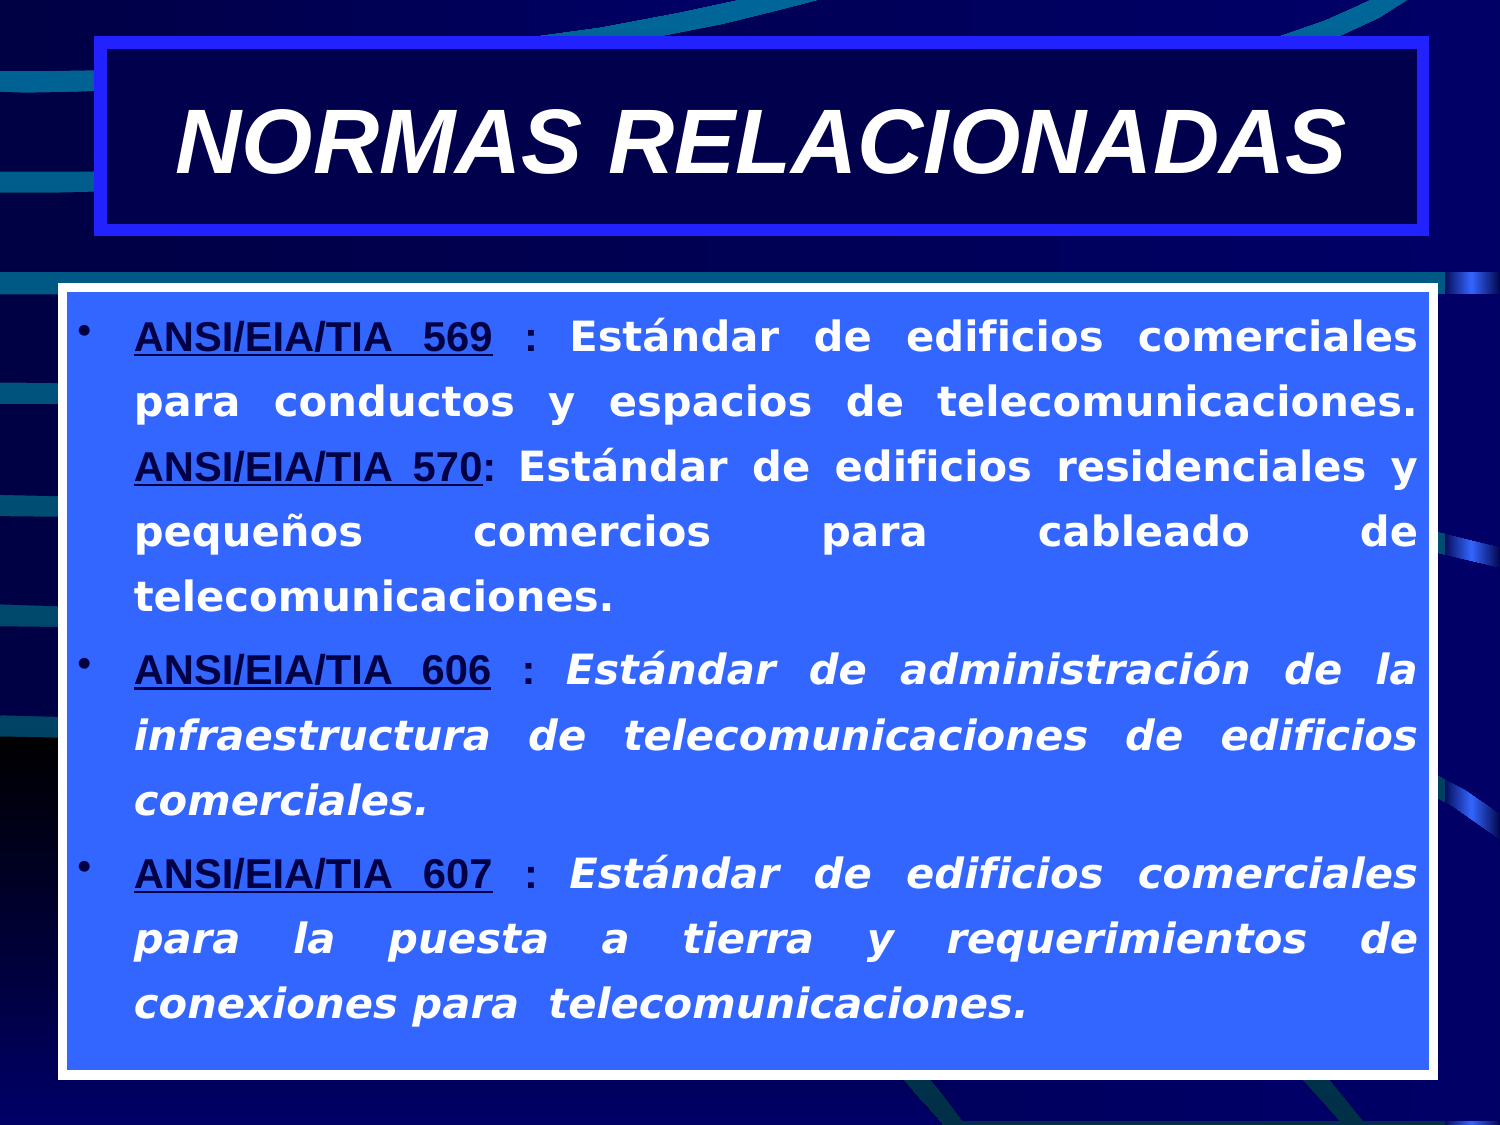

# NORMAS RELACIONADAS
ANSI/EIA/TIA 569 : Estándar de edificios comerciales para conductos y espacios de telecomunicaciones. ANSI/EIA/TIA 570: Estándar de edificios residenciales y pequeños comercios para cableado de telecomunicaciones.
ANSI/EIA/TIA 606 : Estándar de administración de la infraestructura de telecomunicaciones de edificios comerciales.
ANSI/EIA/TIA 607 : Estándar de edificios comerciales para la puesta a tierra y requerimientos de conexiones para  telecomunicaciones.